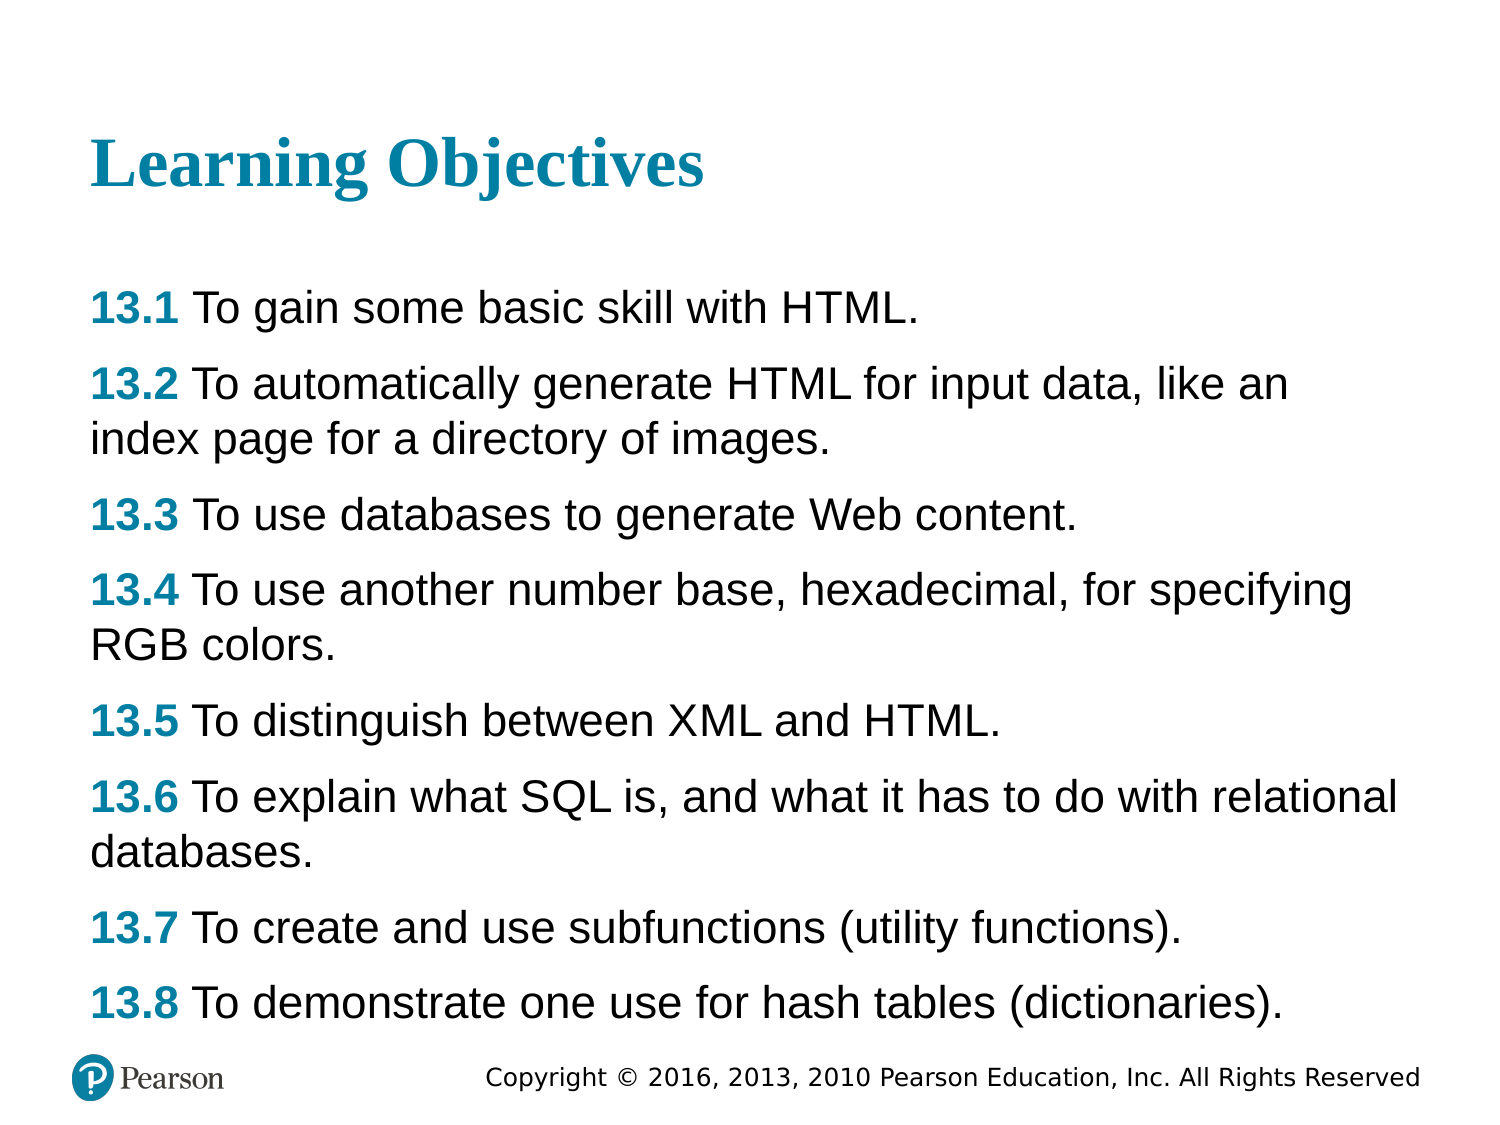

# Learning Objectives
13.1 To gain some basic skill with H T M L.
13.2 To automatically generate H T M L for input data, like an index page for a directory of images.
13.3 To use databases to generate Web content.
13.4 To use another number base, hexadecimal, for specifying RGB colors.
13.5 To distinguish between X M L and H T M L.
13.6 To explain what S Q L is, and what it has to do with relational databases.
13.7 To create and use subfunctions (utility functions).
13.8 To demonstrate one use for hash tables (dictionaries).